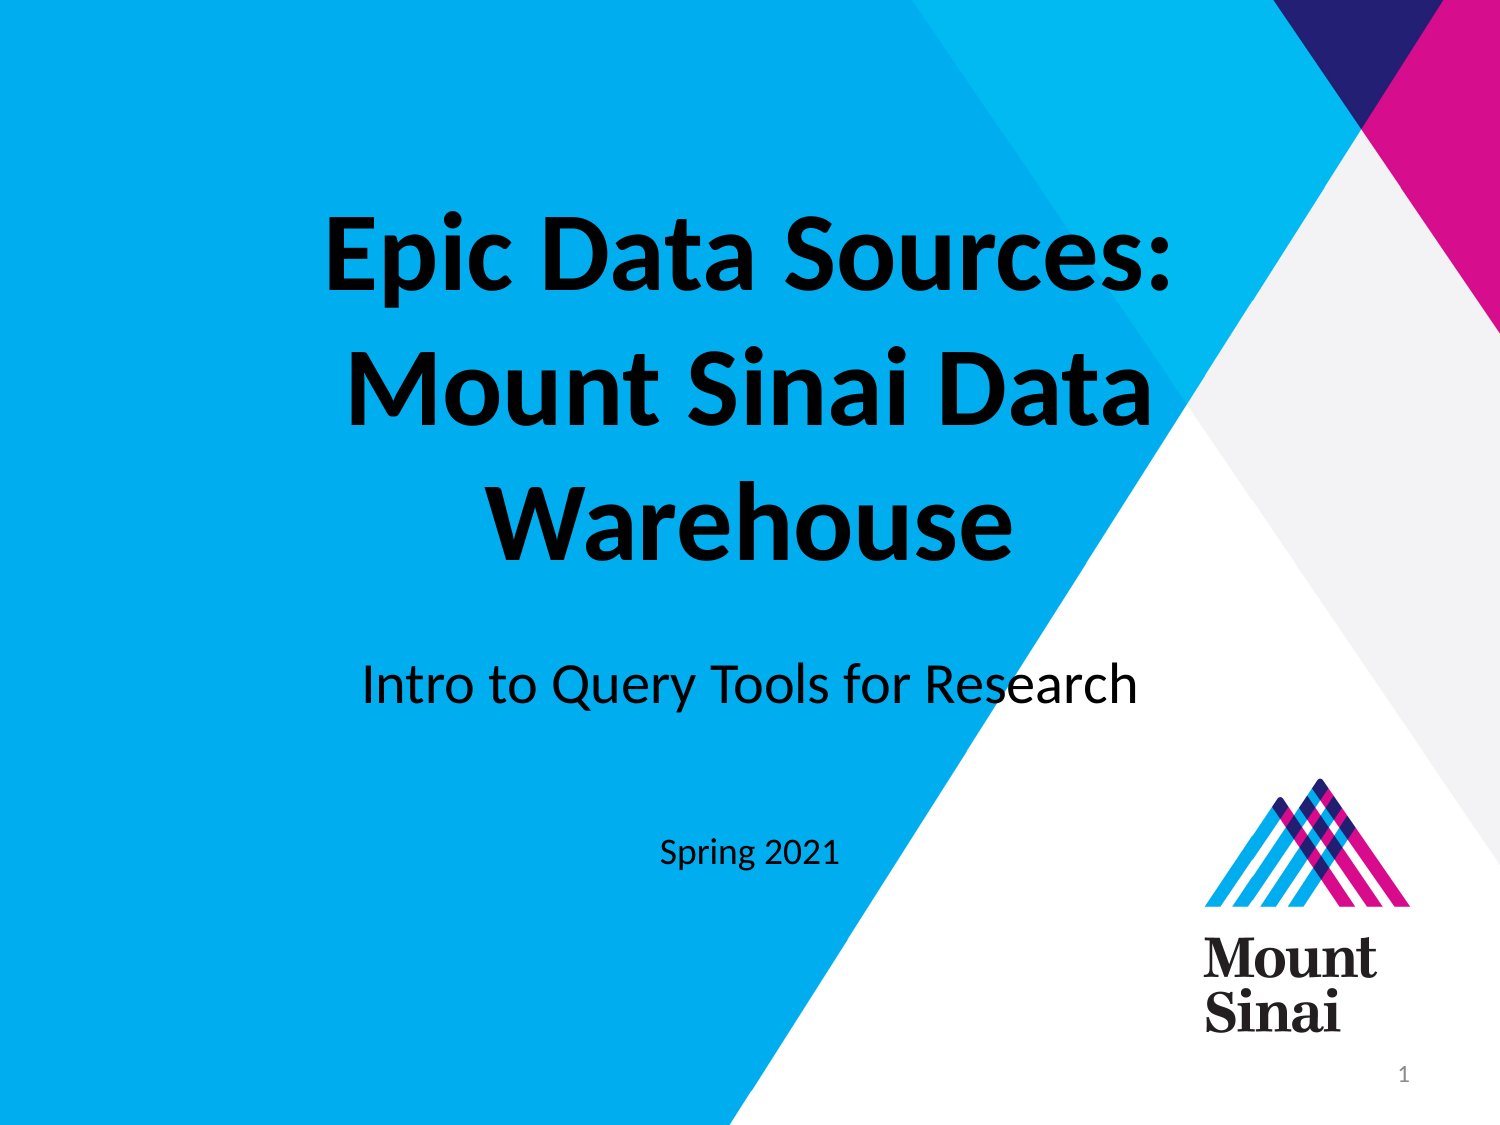

# Epic Data Sources: Mount Sinai Data Warehouse
Intro to Query Tools for Research

Spring 2021
1